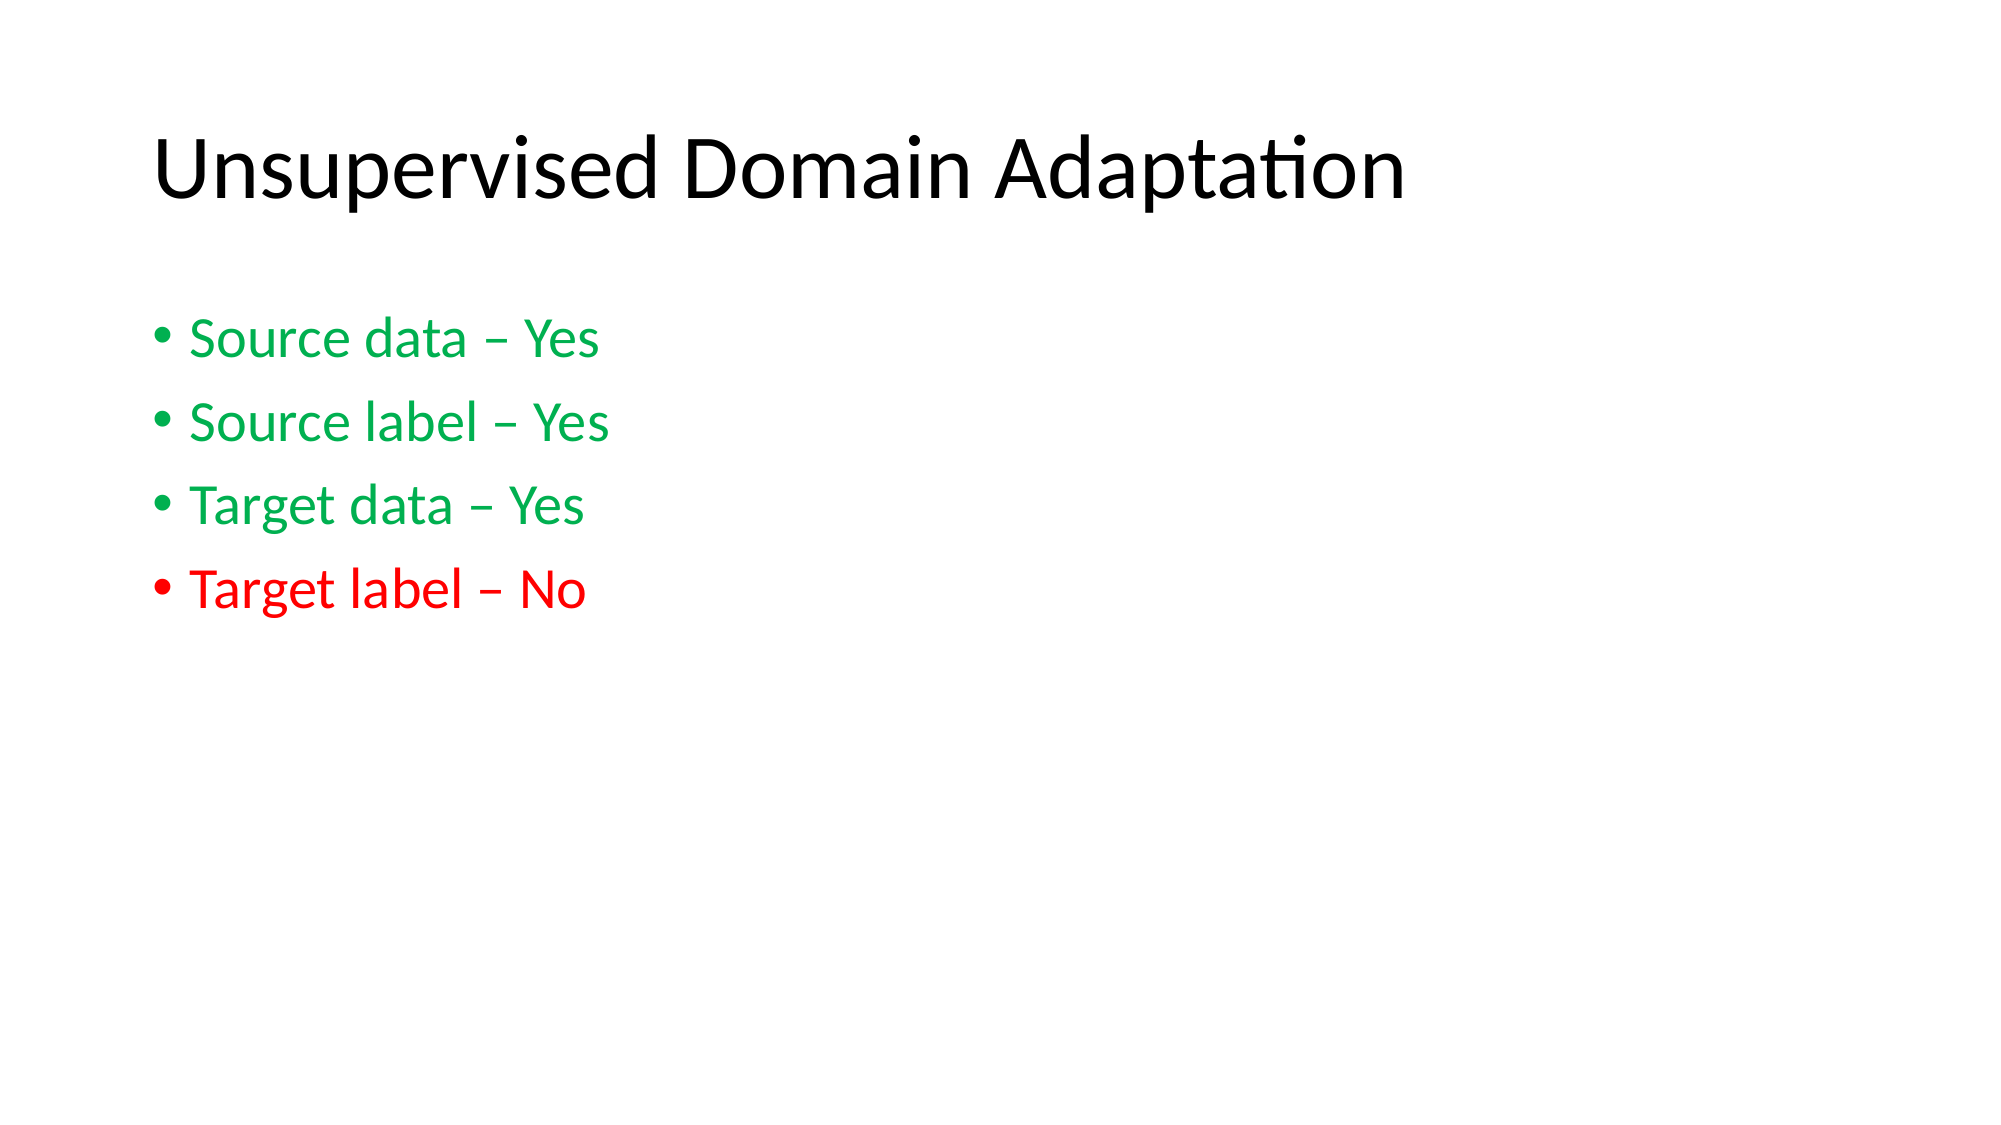

# Unsupervised Domain Adaptation
Source data – Yes
Source label – Yes
Target data – Yes
Target label – No